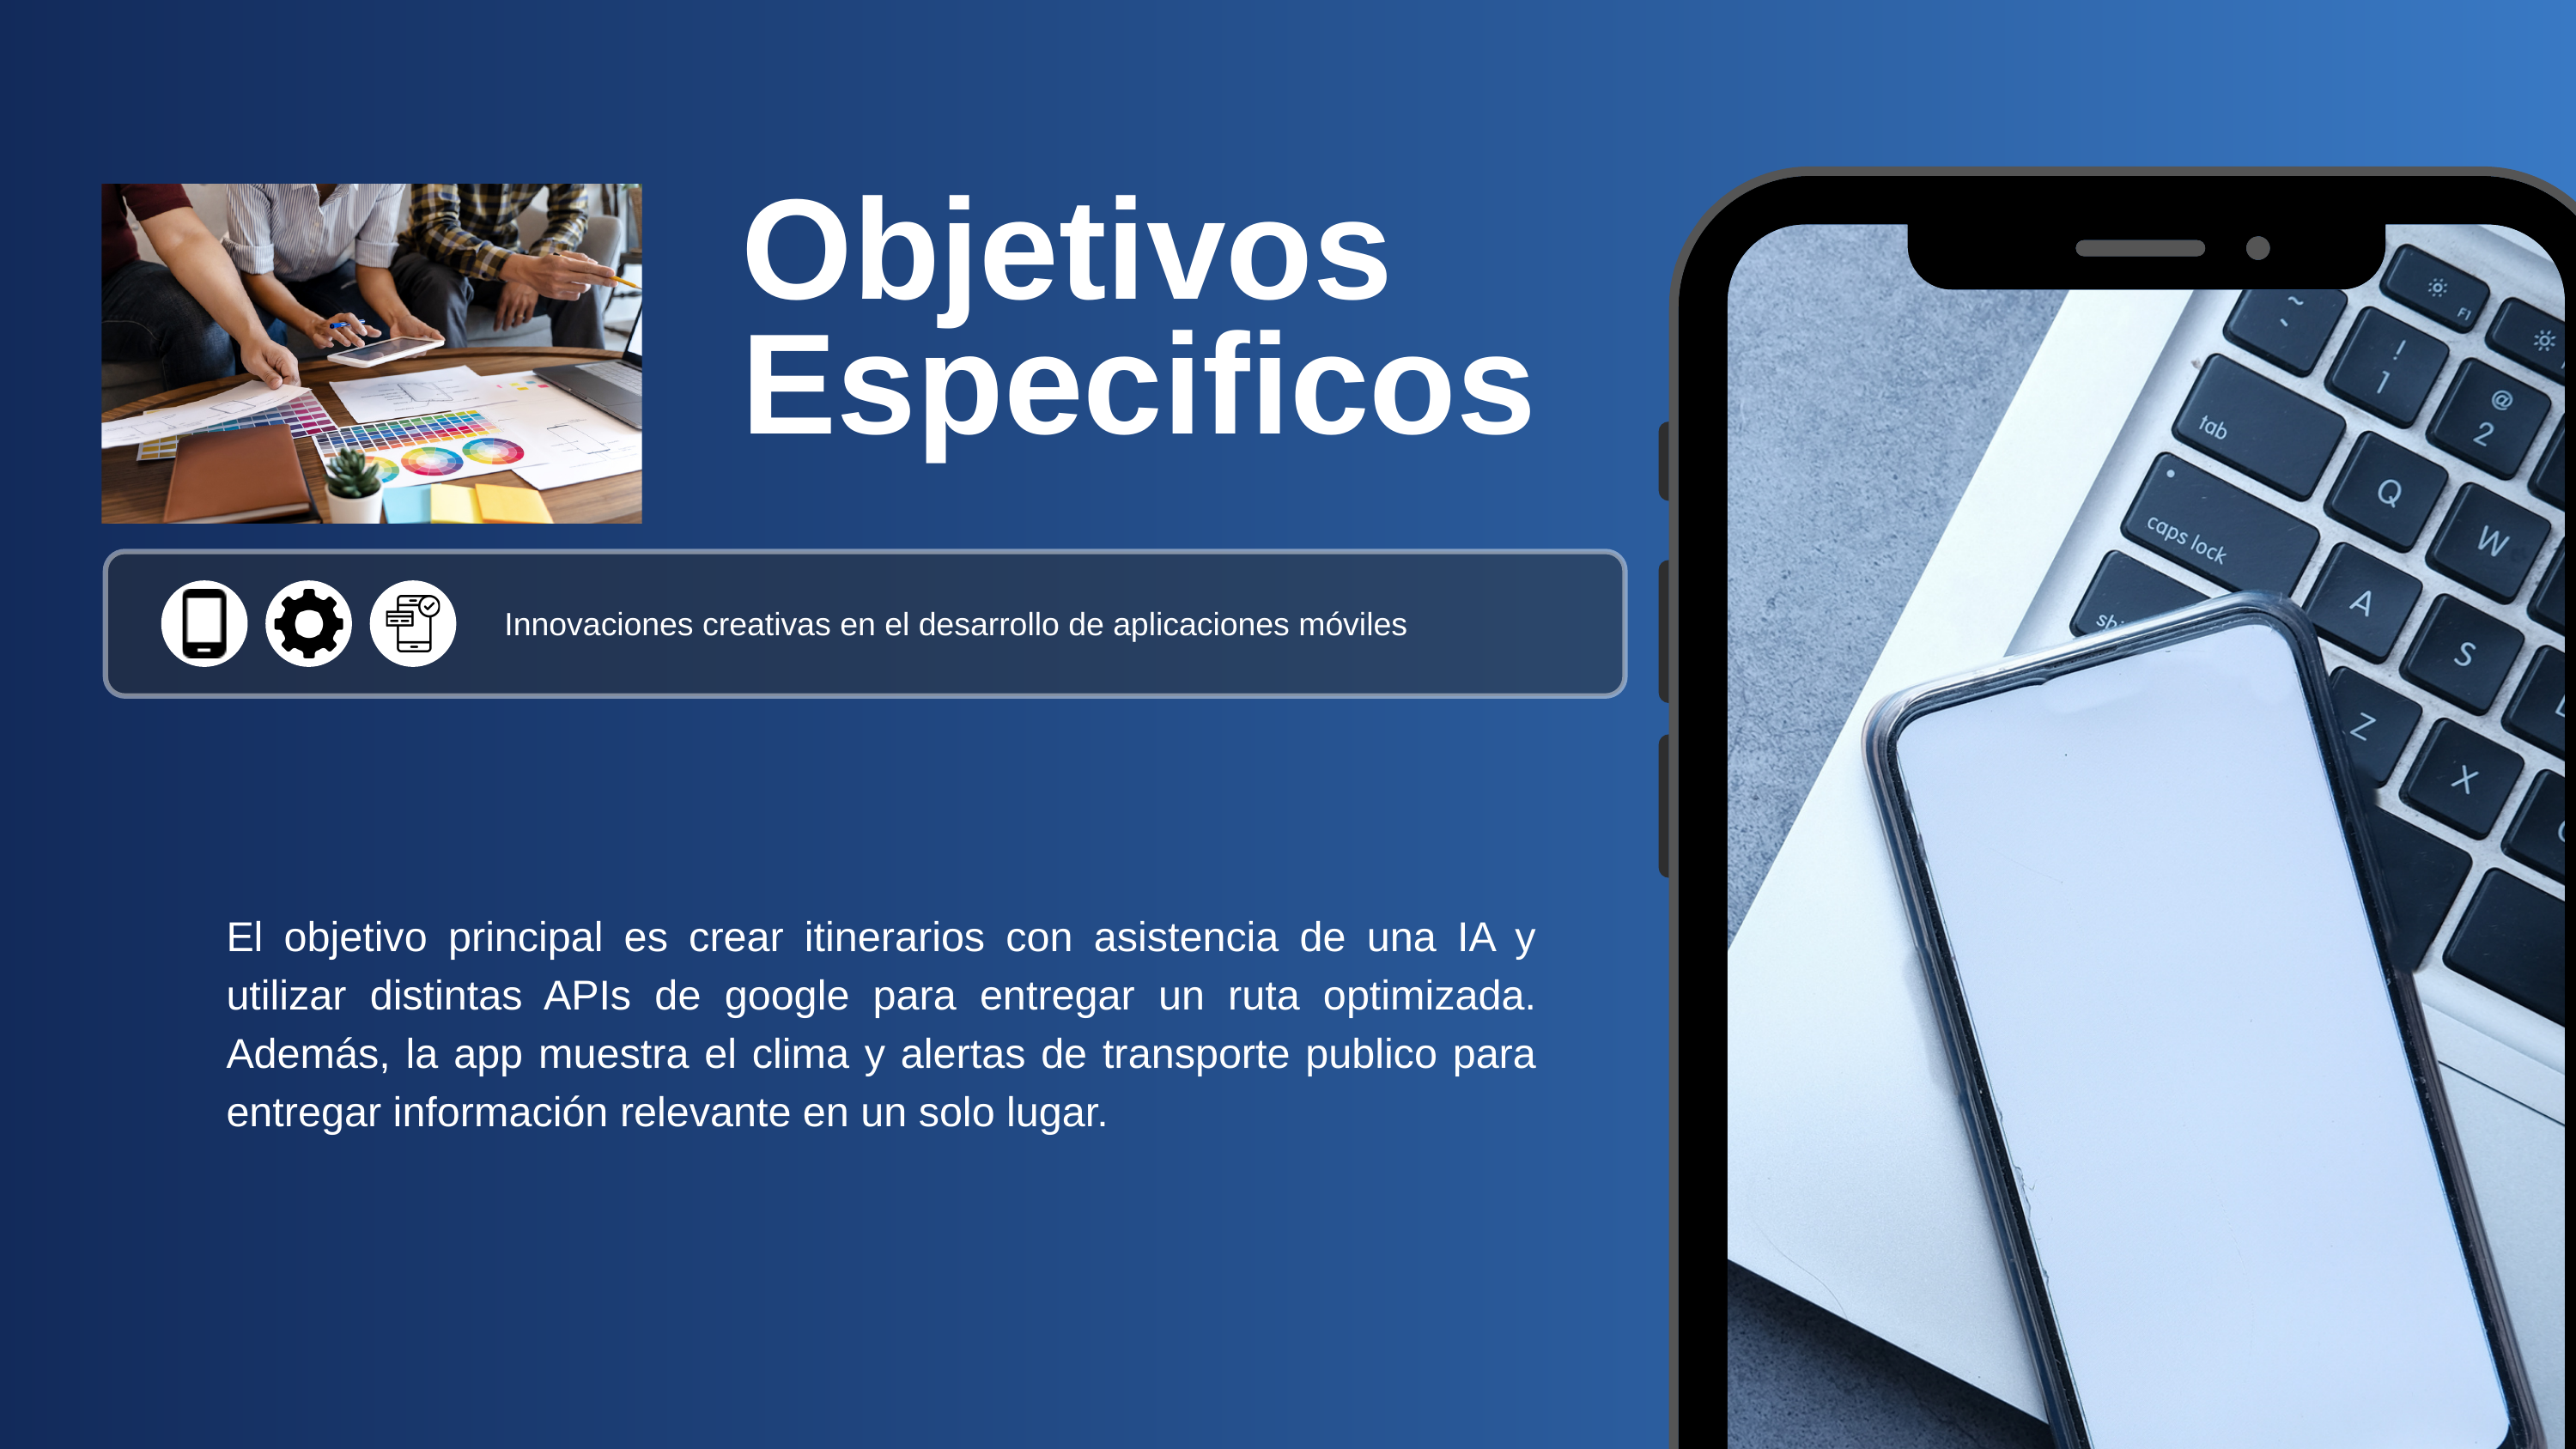

Objetivos Especificos

Innovaciones creativas en el desarrollo de aplicaciones móviles
El objetivo principal es crear itinerarios con asistencia de una IA y utilizar distintas APIs de google para entregar un ruta optimizada. Además, la app muestra el clima y alertas de transporte publico para entregar información relevante en un solo lugar.